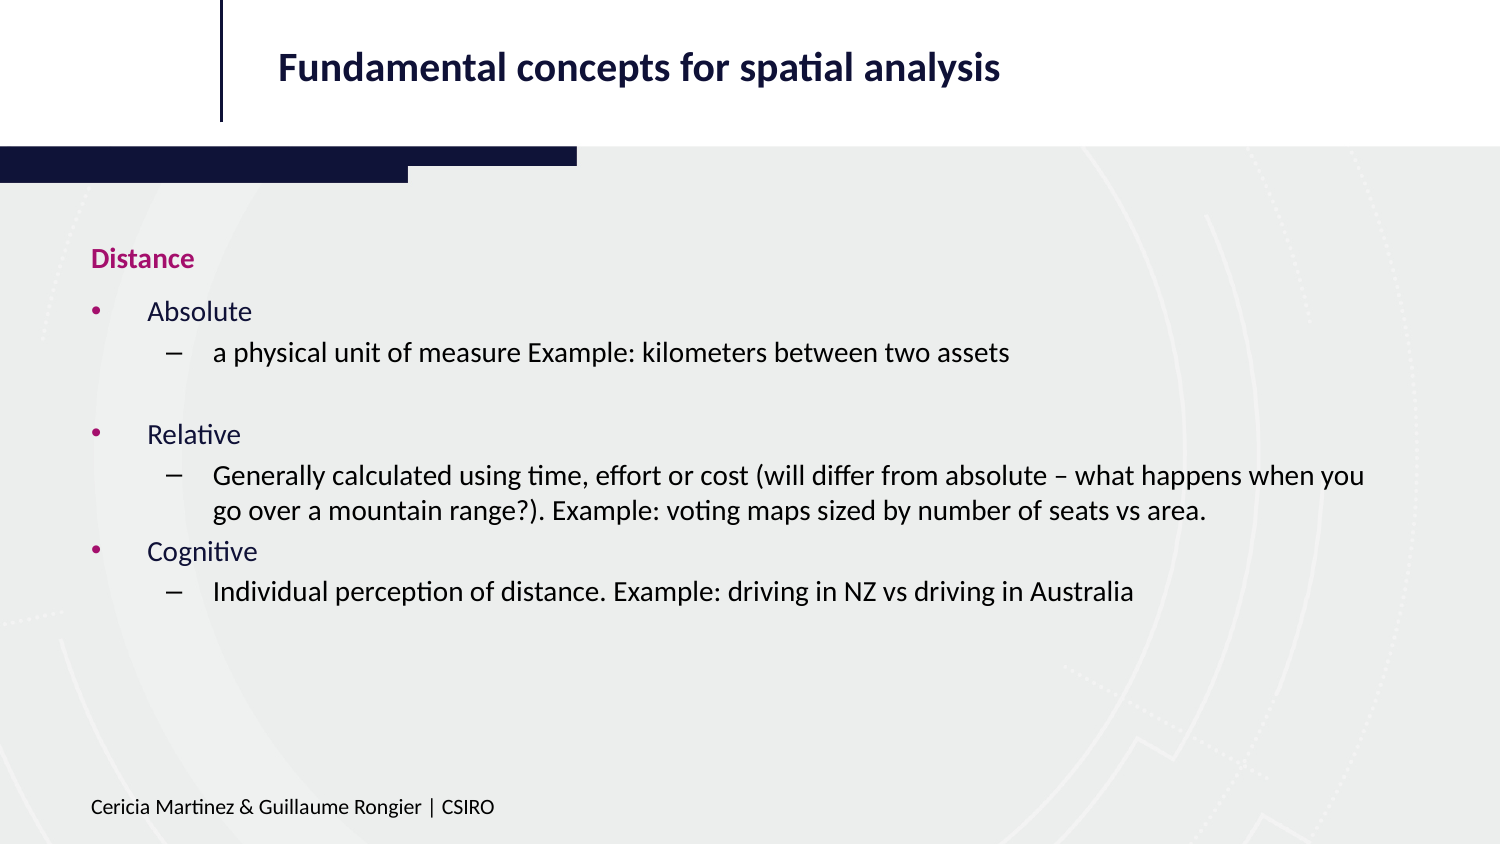

Fundamental concepts for spatial analysis
Distance
Absolute
a physical unit of measure Example: kilometers between two assets

Relative
Generally calculated using time, effort or cost (will differ from absolute – what happens when you go over a mountain range?). Example: voting maps sized by number of seats vs area.
Cognitive
Individual perception of distance. Example: driving in NZ vs driving in Australia

Cericia Martinez & Guillaume Rongier | CSIRO